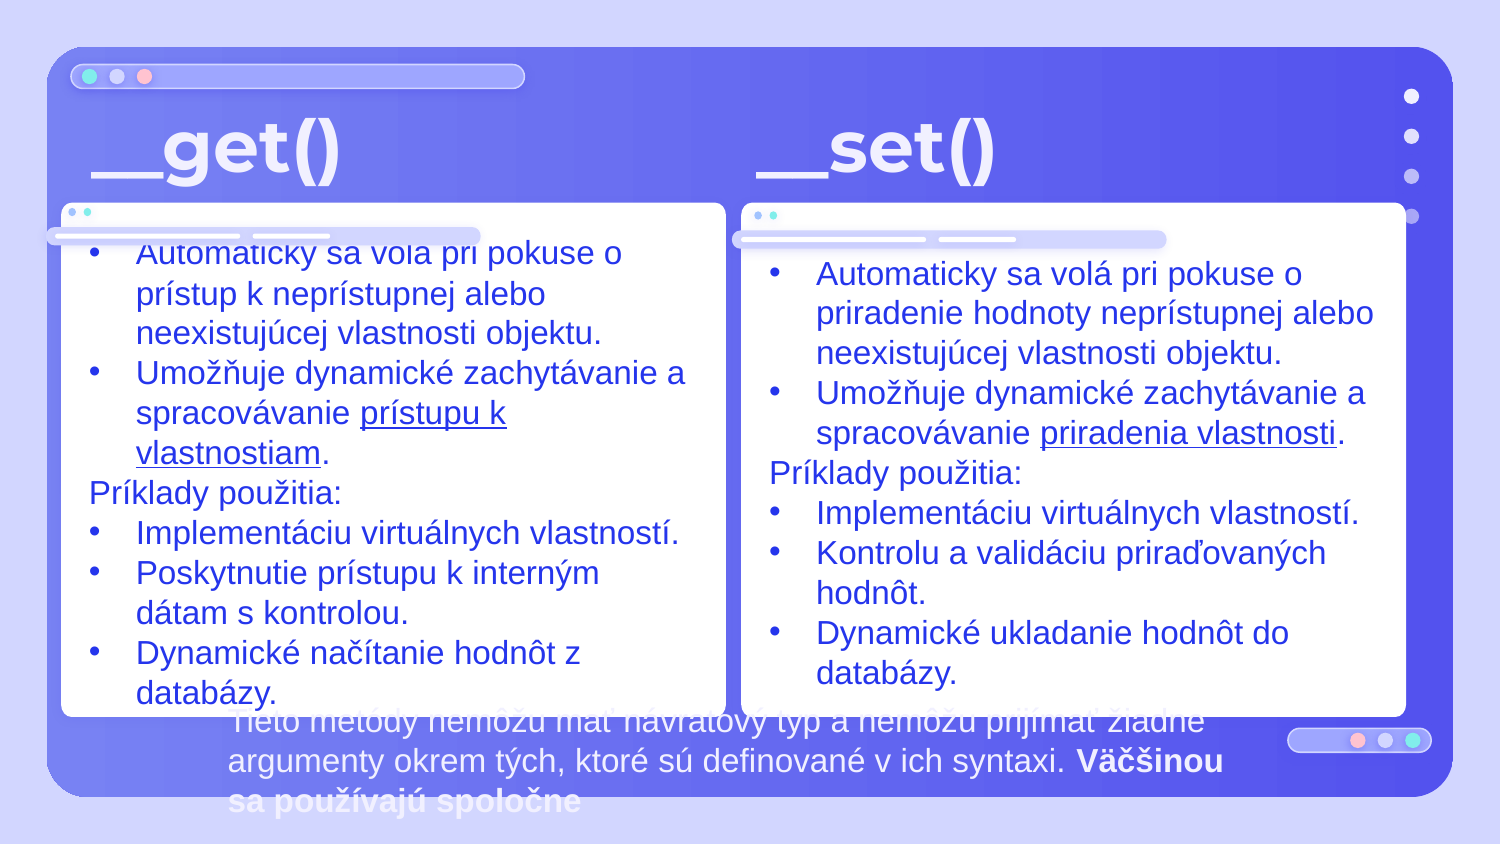

# __get()
__set()

Automaticky sa volá pri pokuse o prístup k neprístupnej alebo neexistujúcej vlastnosti objektu.
Umožňuje dynamické zachytávanie a spracovávanie prístupu k vlastnostiam.
Príklady použitia:
Implementáciu virtuálnych vlastností.
Poskytnutie prístupu k interným dátam s kontrolou.
Dynamické načítanie hodnôt z databázy.
Automaticky sa volá pri pokuse o priradenie hodnoty neprístupnej alebo neexistujúcej vlastnosti objektu.
Umožňuje dynamické zachytávanie a spracovávanie priradenia vlastnosti.
Príklady použitia:
Implementáciu virtuálnych vlastností.
Kontrolu a validáciu priraďovaných hodnôt.
Dynamické ukladanie hodnôt do databázy.

Tieto metódy nemôžu mať návratový typ a nemôžu prijímať žiadne argumenty okrem tých, ktoré sú definované v ich syntaxi. Väčšinou sa používajú spoločne